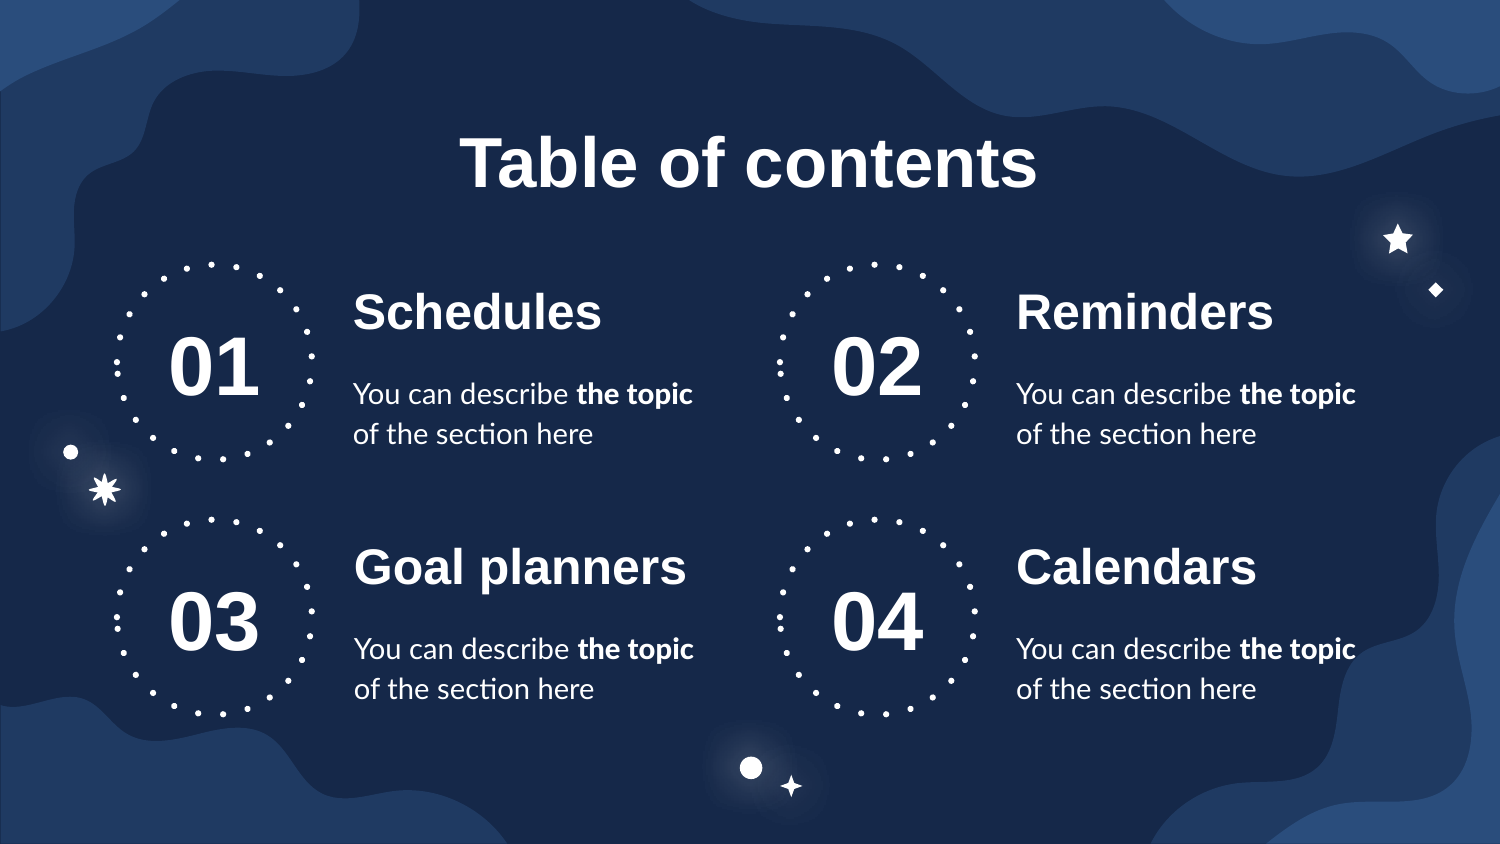

# Table of contents

01
01
Schedules
02
02
Reminders

You can describe the topic of the section here
You can describe the topic of the section here

03
03
Goal planners
04
04
Calendars
You can describe the topic of the section here
You can describe the topic of the section here